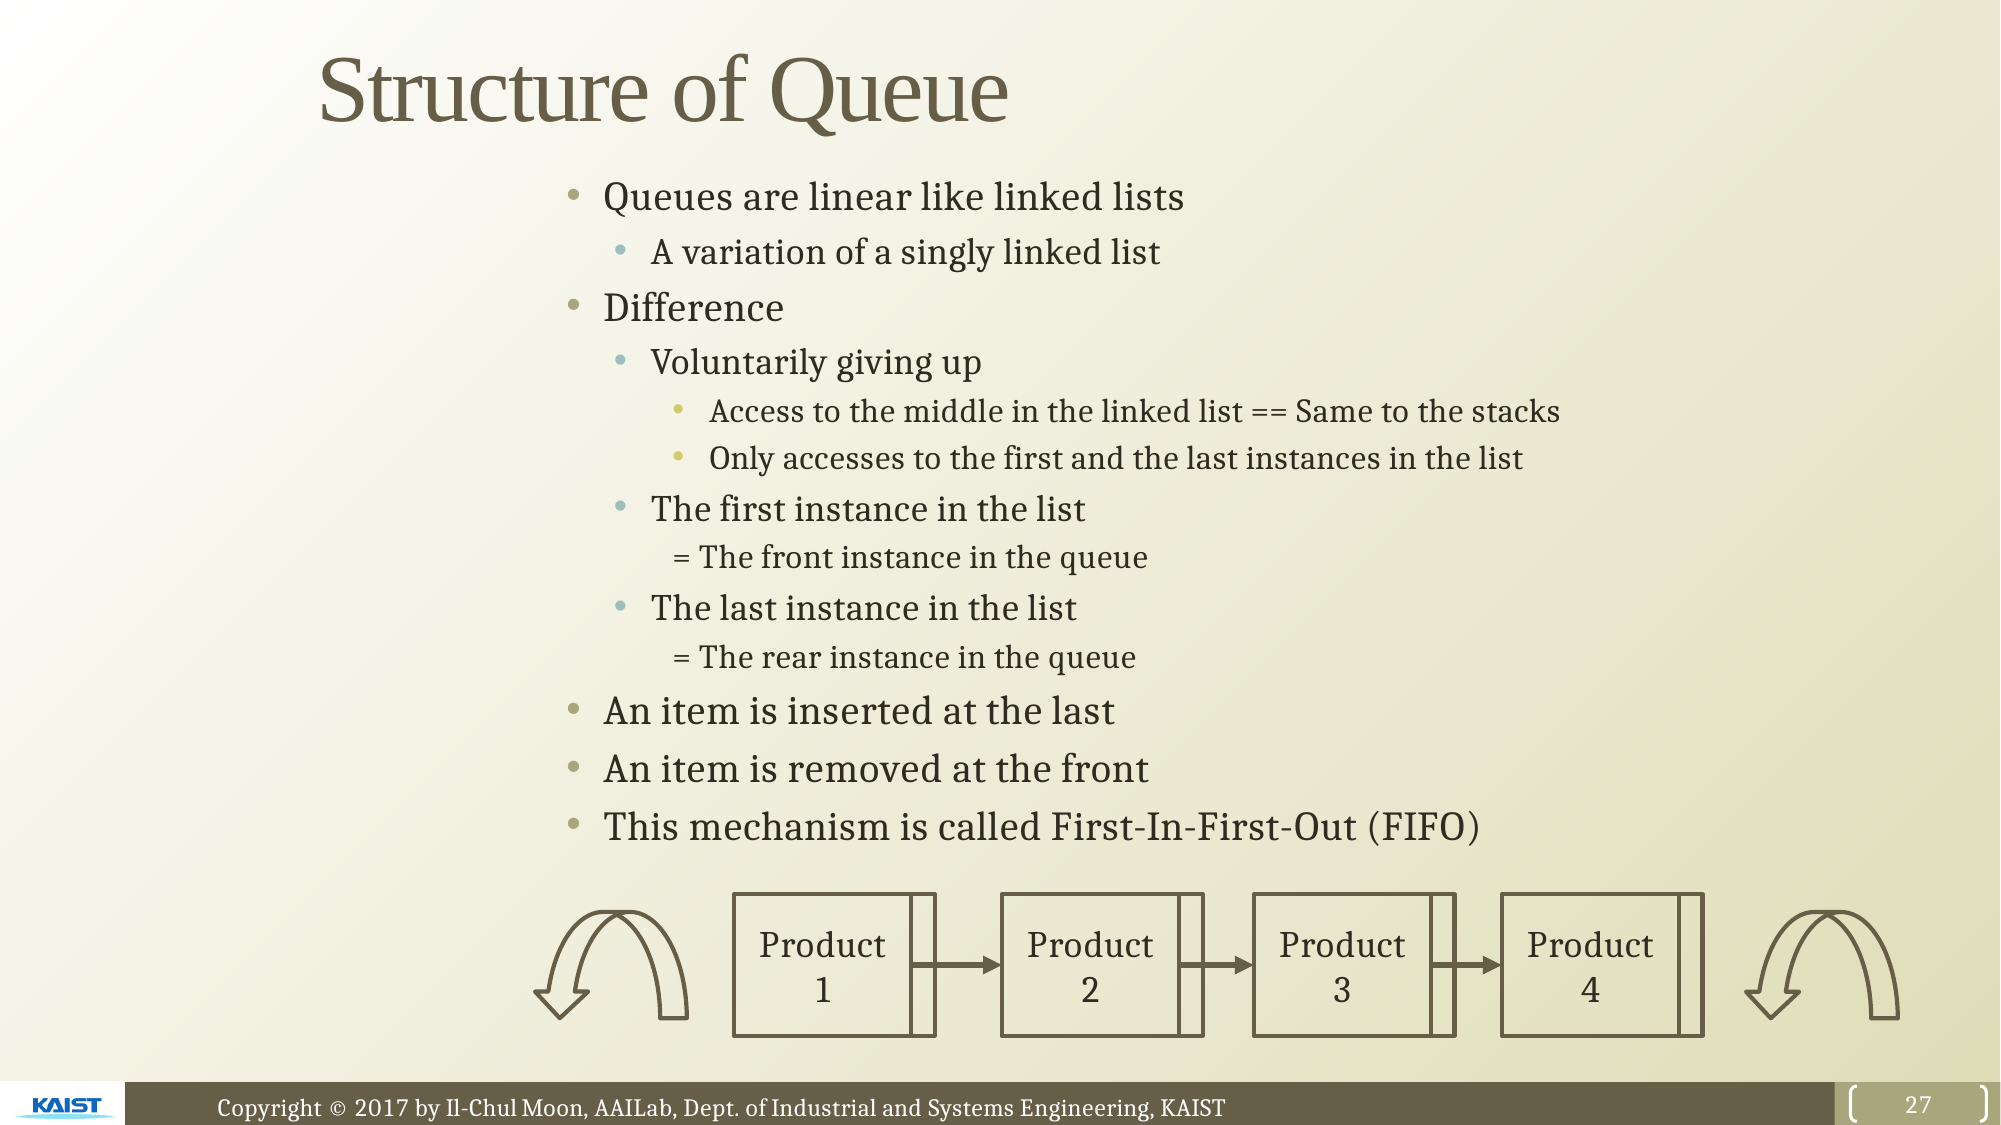

# Structure of Queue
Queues are linear like linked lists
A variation of a singly linked list
Difference
Voluntarily giving up
Access to the middle in the linked list == Same to the stacks
Only accesses to the first and the last instances in the list
The first instance in the list
= The front instance in the queue
The last instance in the list
= The rear instance in the queue
An item is inserted at the last
An item is removed at the front
This mechanism is called First-In-First-Out (FIFO)

Product 1

Product 2

Product 3

Product 4

27